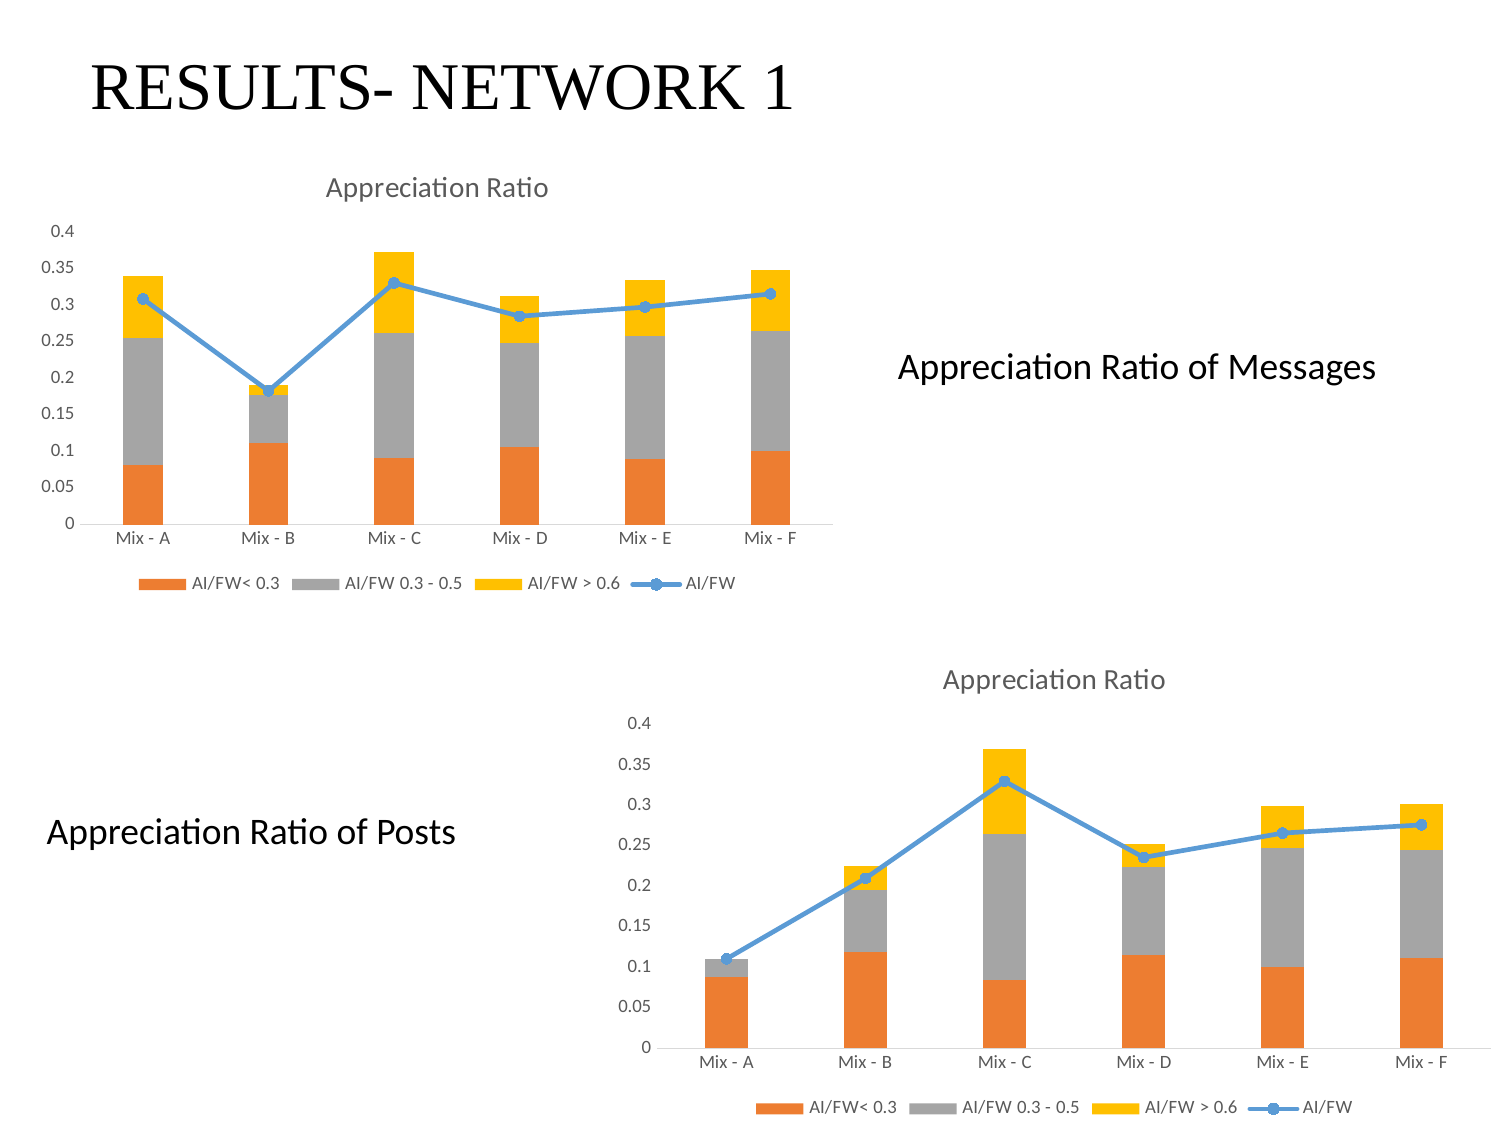

# RESULTS- NETWORK 1

### Chart: Appreciation Ratio

| Category | AI/FW< 0.3 | AI/FW 0.3 - 0.5 | AI/FW > 0.6 | AI/FW |
|---|---|---|---|---|
| Mix - A | 0.0815789875790624 | 0.17428300058532603 | 0.08474041122127576 | 0.30908009310659024 |
| Mix - B | 0.11145584557749641 | 0.06593626020995279 | 0.013892113815169168 | 0.18311948264884675 |
| Mix - C | 0.09145008839600076 | 0.17055842727487738 | 0.11135718240968688 | 0.3309518996337657 |
| Mix - D | 0.10696183834208677 | 0.1424219467164837 | 0.06342180789594133 | 0.285399341467168 |
| Mix - E | 0.08981579566805867 | 0.16782685201278816 | 0.07748244673549264 | 0.2979310970465709 |
| Mix - F | 0.10118303758097358 | 0.16336861806989583 | 0.08350157247778847 | 0.31596519535156503 |
Appreciation Ratio of Messages

### Chart: Appreciation Ratio

| Category | AI/FW< 0.3 | AI/FW 0.3 - 0.5 | AI/FW > 0.6 | AI/FW |
|---|---|---|---|---|
| Mix - A | 0.08806288608500128 | 0.02255951206290299 | 0.0 | 0.11062239814790428 |
| Mix - B | 0.11881799296057734 | 0.07729819073468924 | 0.028997889588184632 | 0.21023790225767497 |
| Mix - C | 0.08496586648925666 | 0.1804163566526198 | 0.10498236814826561 | 0.3302344739080244 |
| Mix - D | 0.11505422531461638 | 0.10932414602438403 | 0.028161873994825764 | 0.23608299893472612 |
| Mix - E | 0.10028370327684569 | 0.1470376073610622 | 0.05203442157651151 | 0.2662191608101343 |
| Mix - F | 0.11176739952831397 | 0.13326165653382294 | 0.05672735925344821 | 0.27636433939882904 |
Appreciation Ratio of Posts